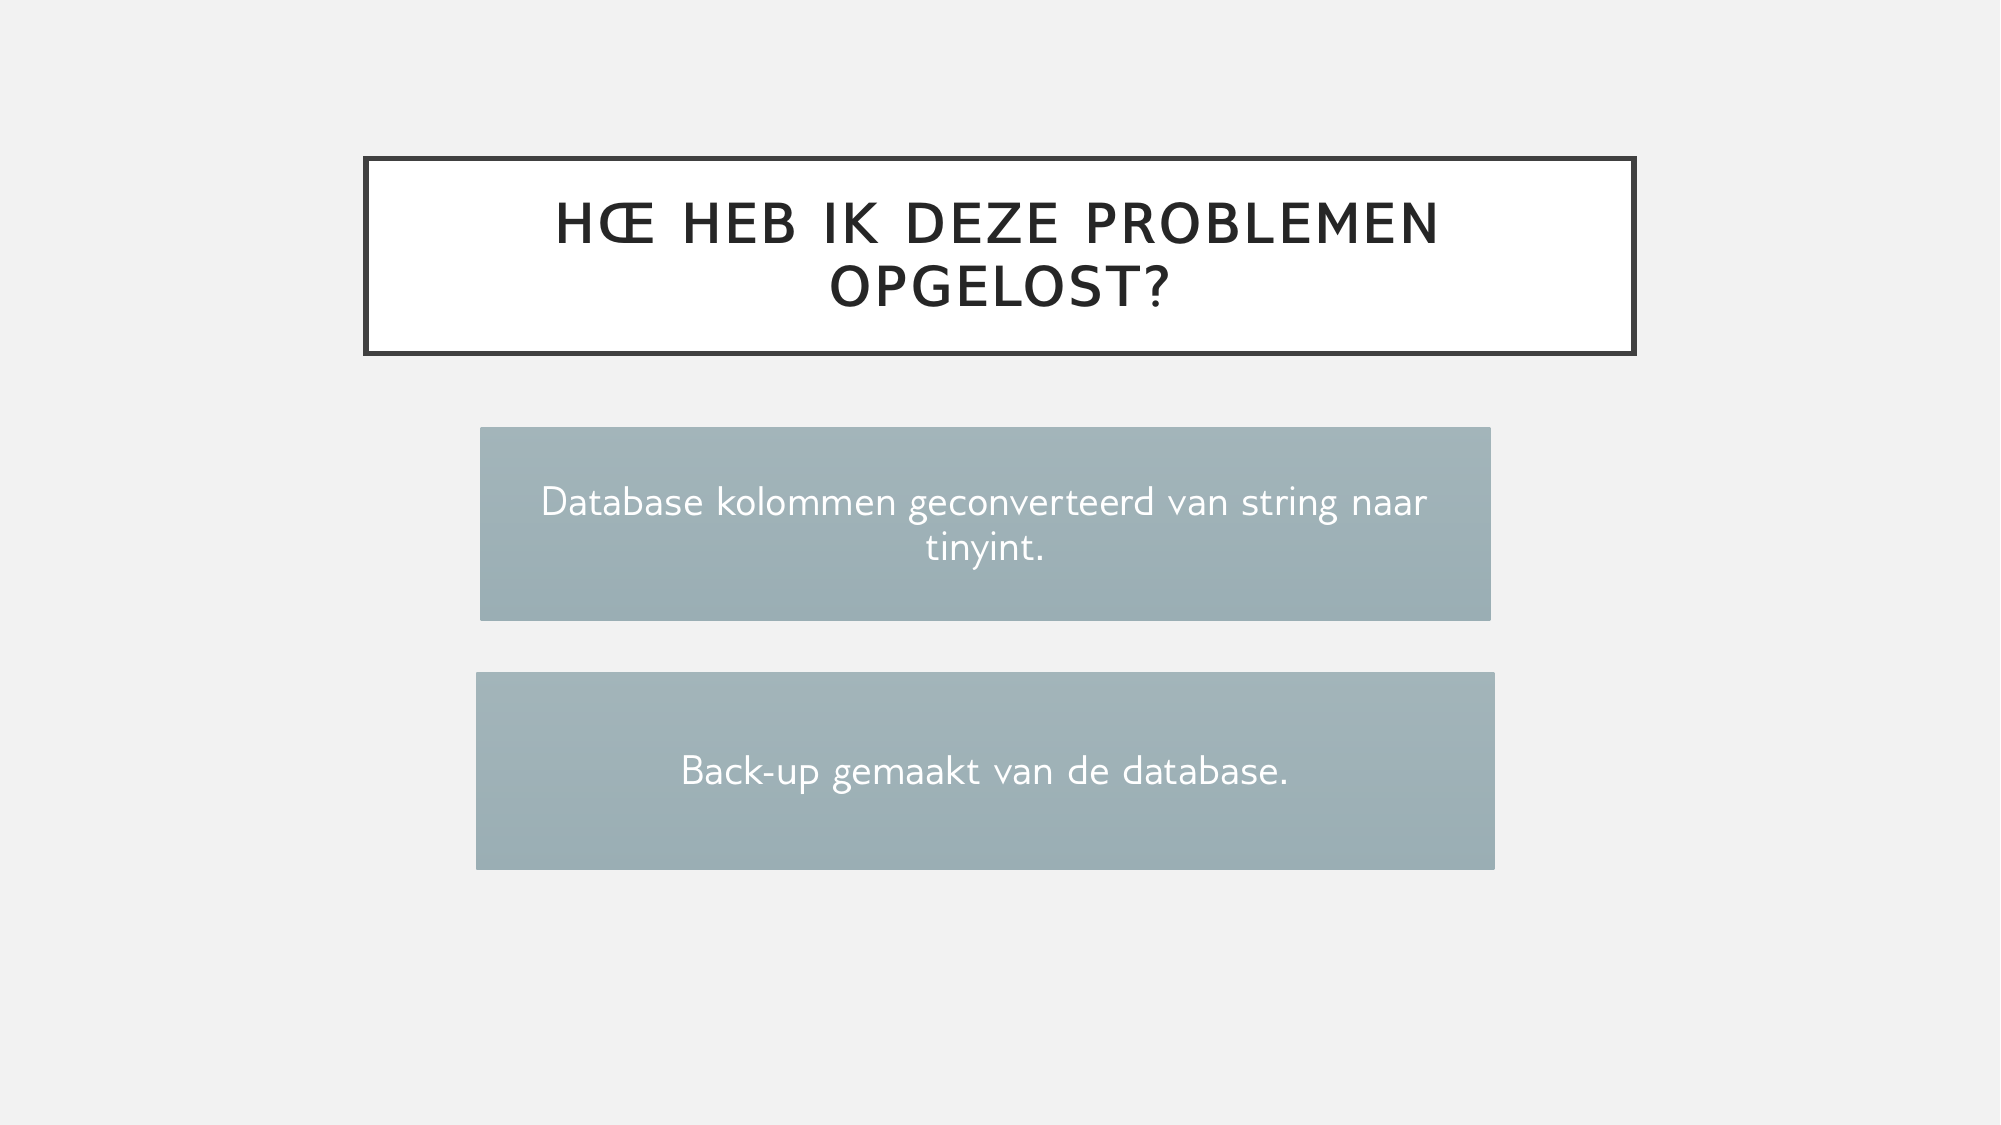

# Hoe heb ik deze problemen opgelost?
Database kolommen geconverteerd van string naar tinyint.
Back-up gemaakt van de database.